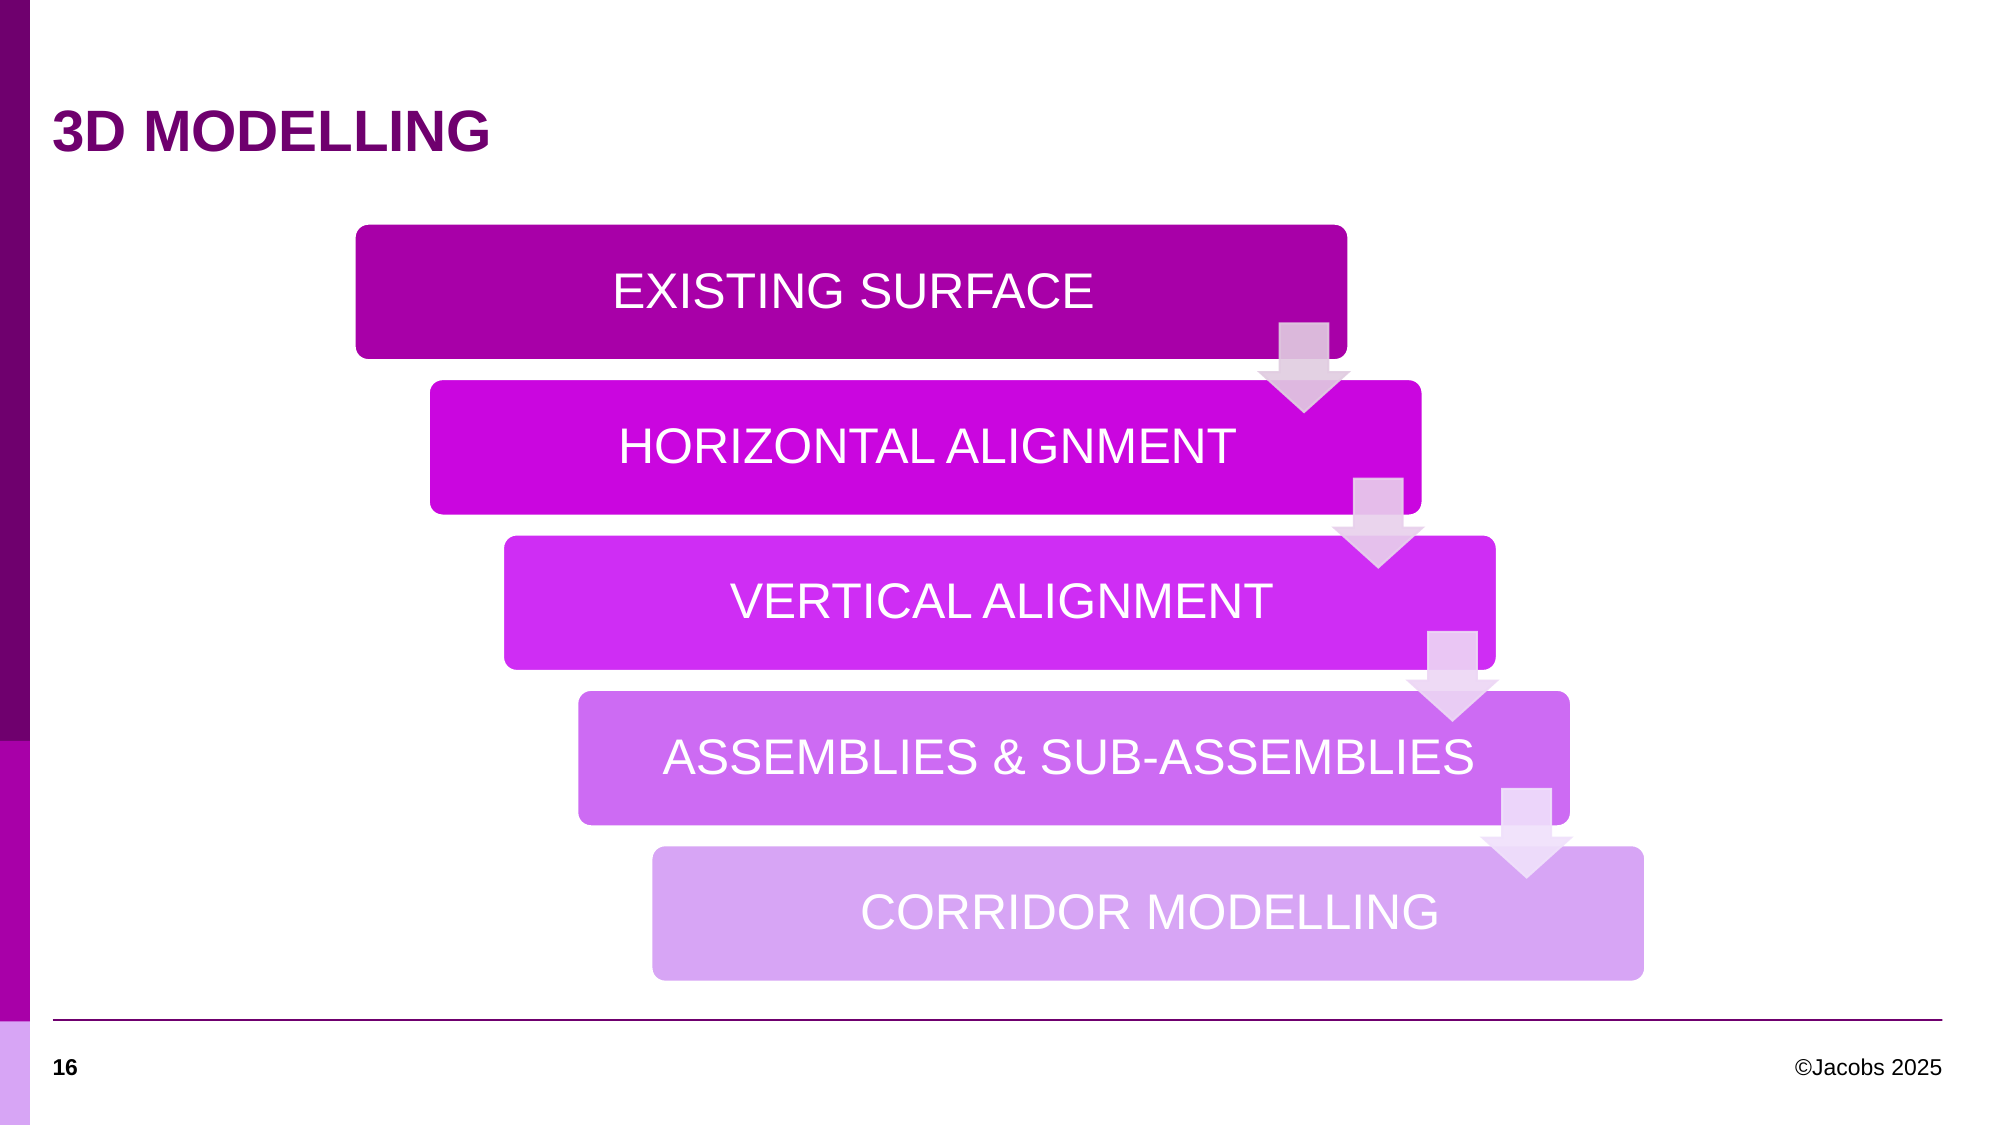

# 3D MODELLING
EXISTING SURFACE
HORIZONTAL ALIGNMENT
VERTICAL ALIGNMENT
ASSEMBLIES & SUB-ASSEMBLIES
CORRIDOR MODELLING

16